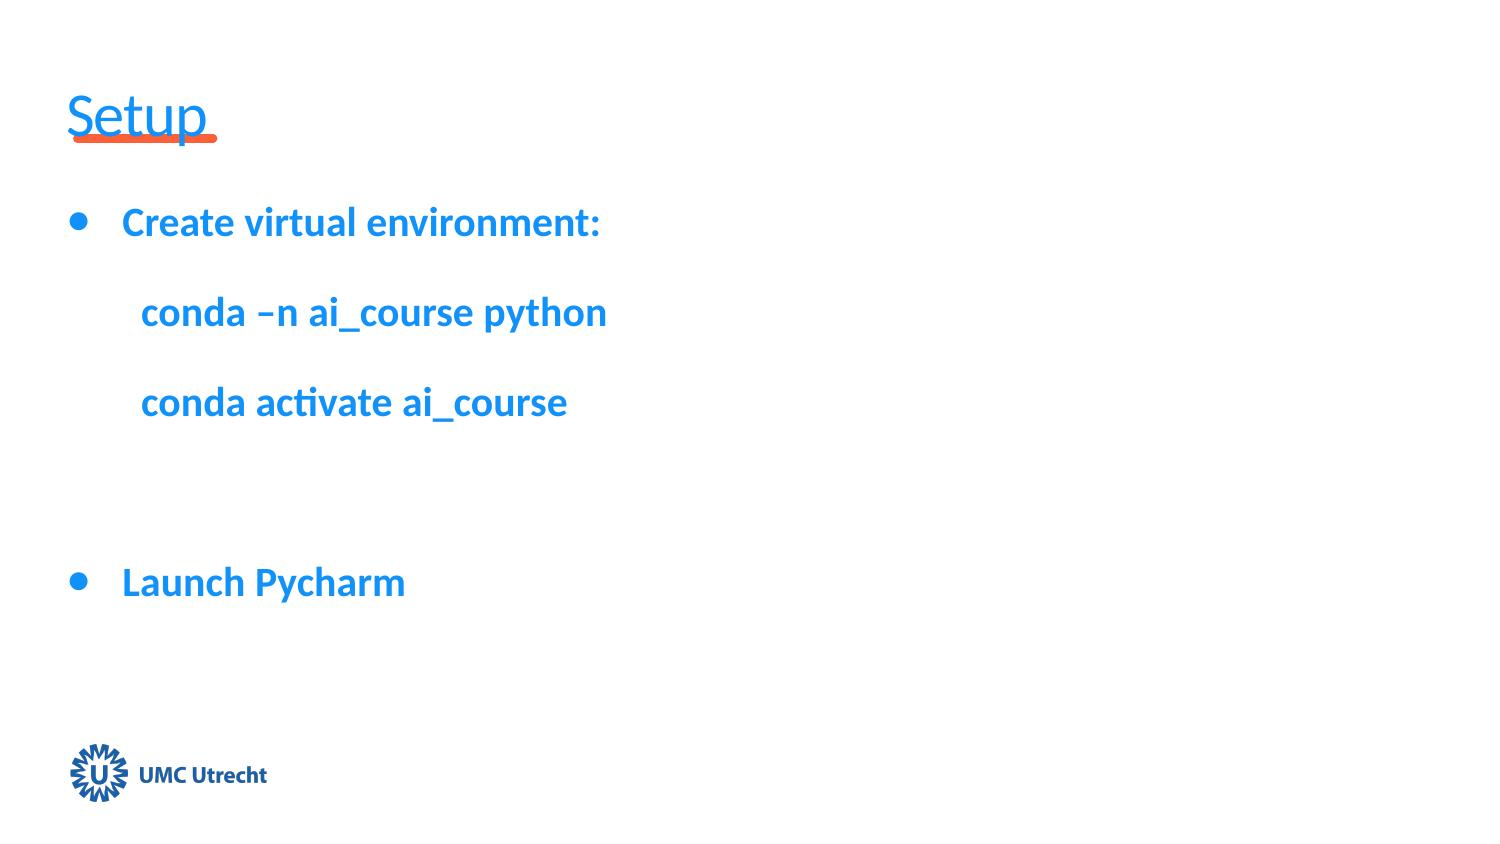

# Setup
Create virtual environment:
conda –n ai_course python
conda activate ai_course

Launch Pycharm